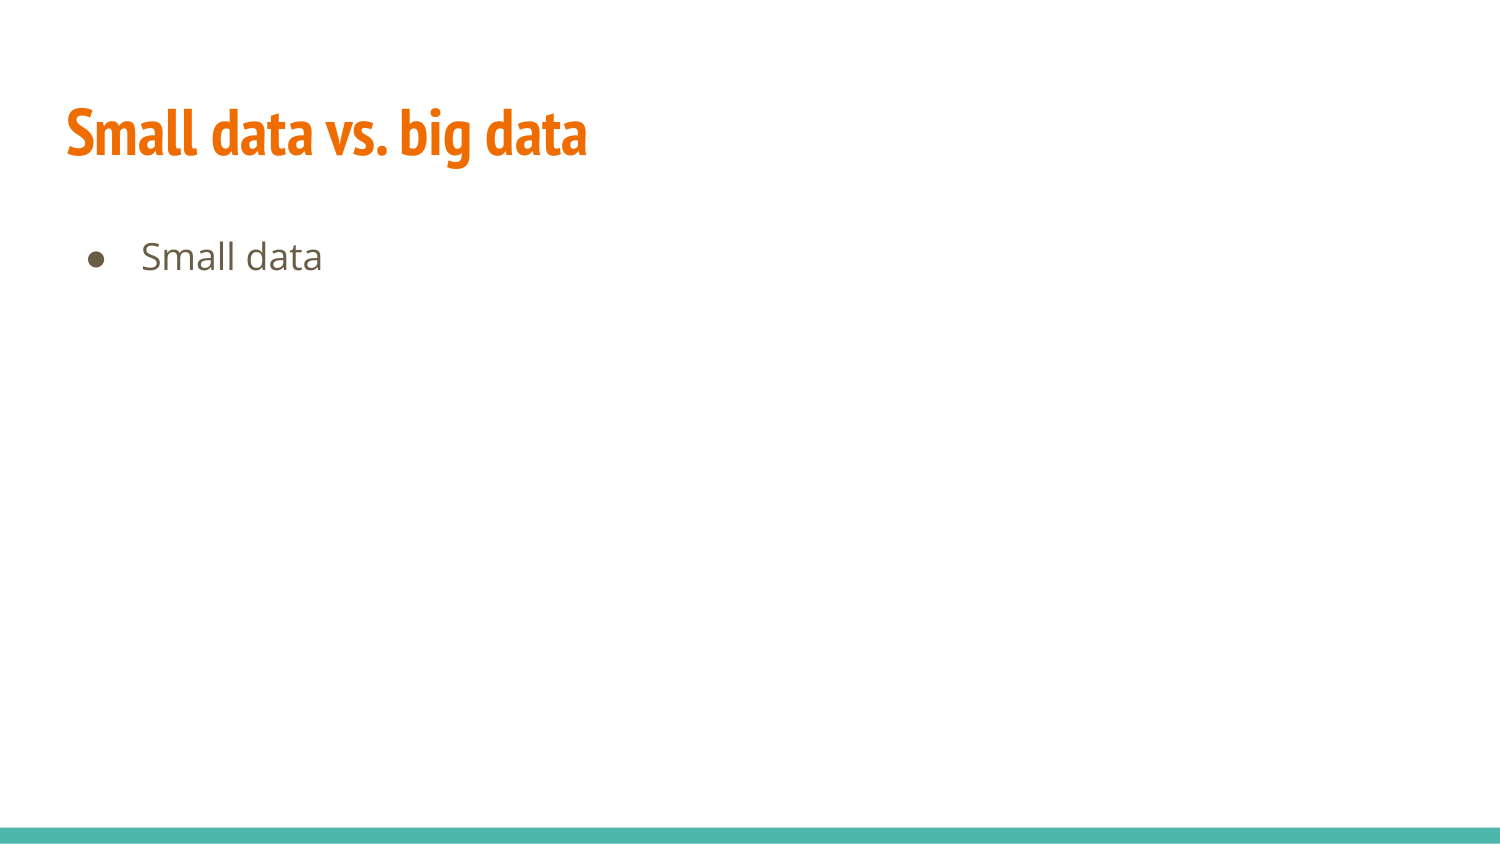

# Small data vs. big data
Small data